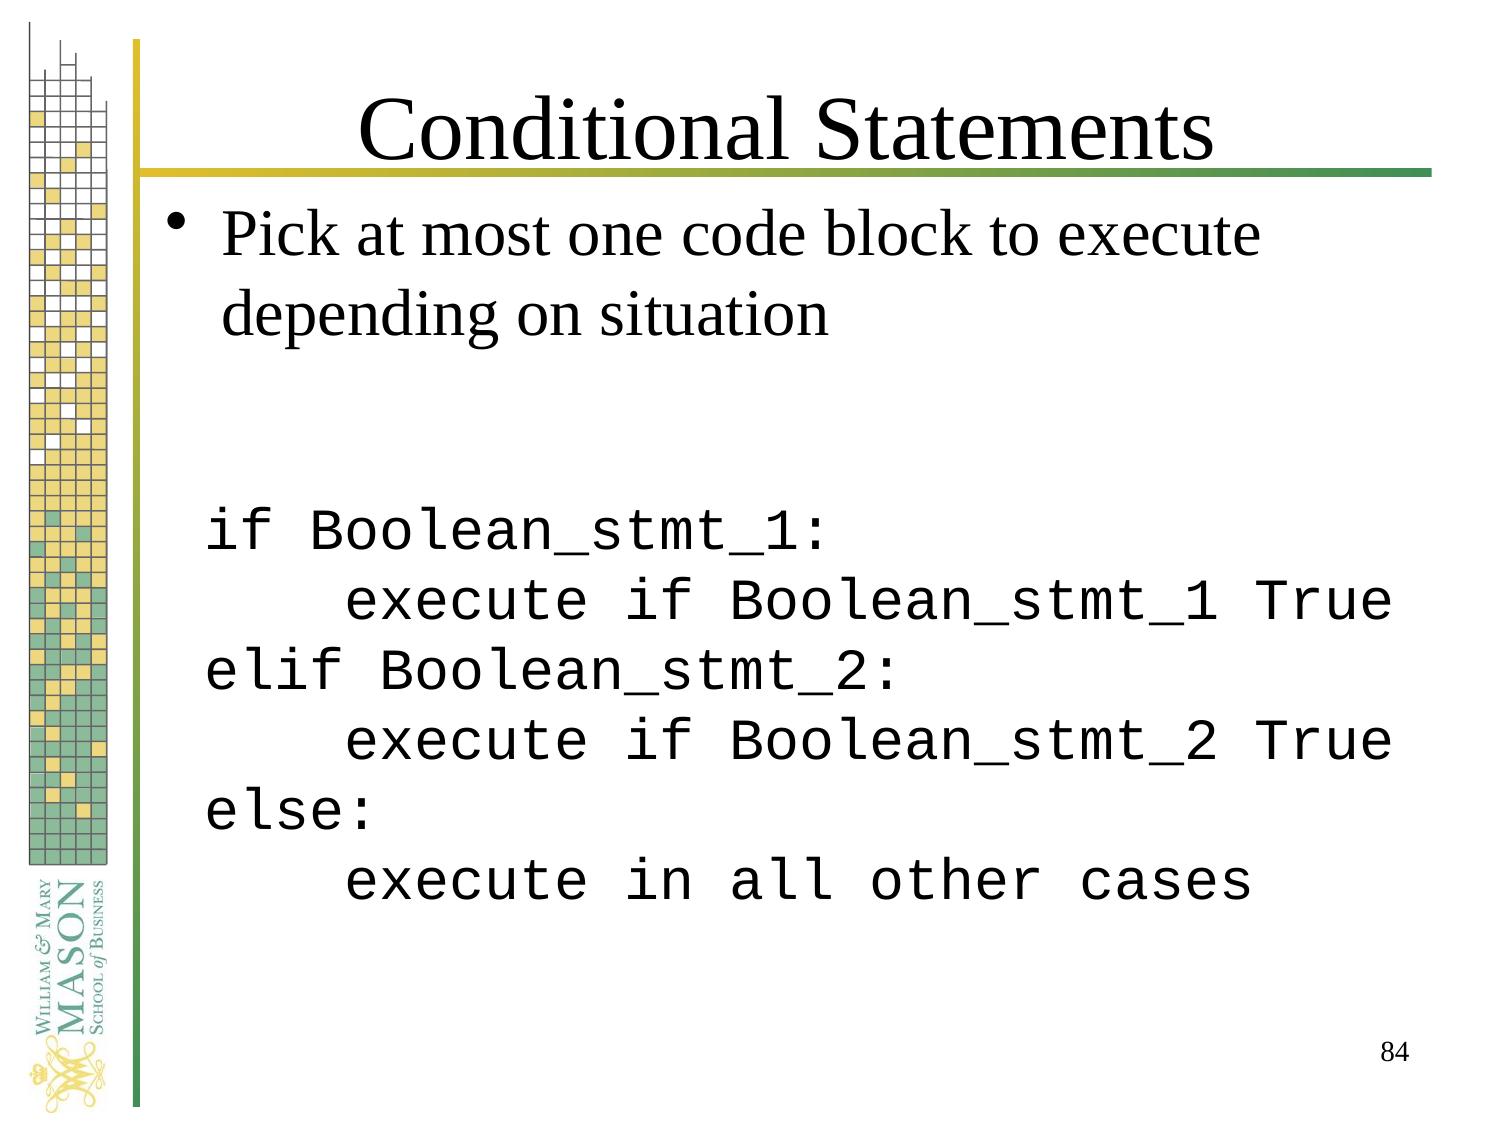

# Conditional Statements
Pick at most one code block to execute depending on situation
if Boolean_stmt_1:
    execute if Boolean_stmt_1 True
elif Boolean_stmt_2:
    execute if Boolean_stmt_2 True
else:
    execute in all other cases
84